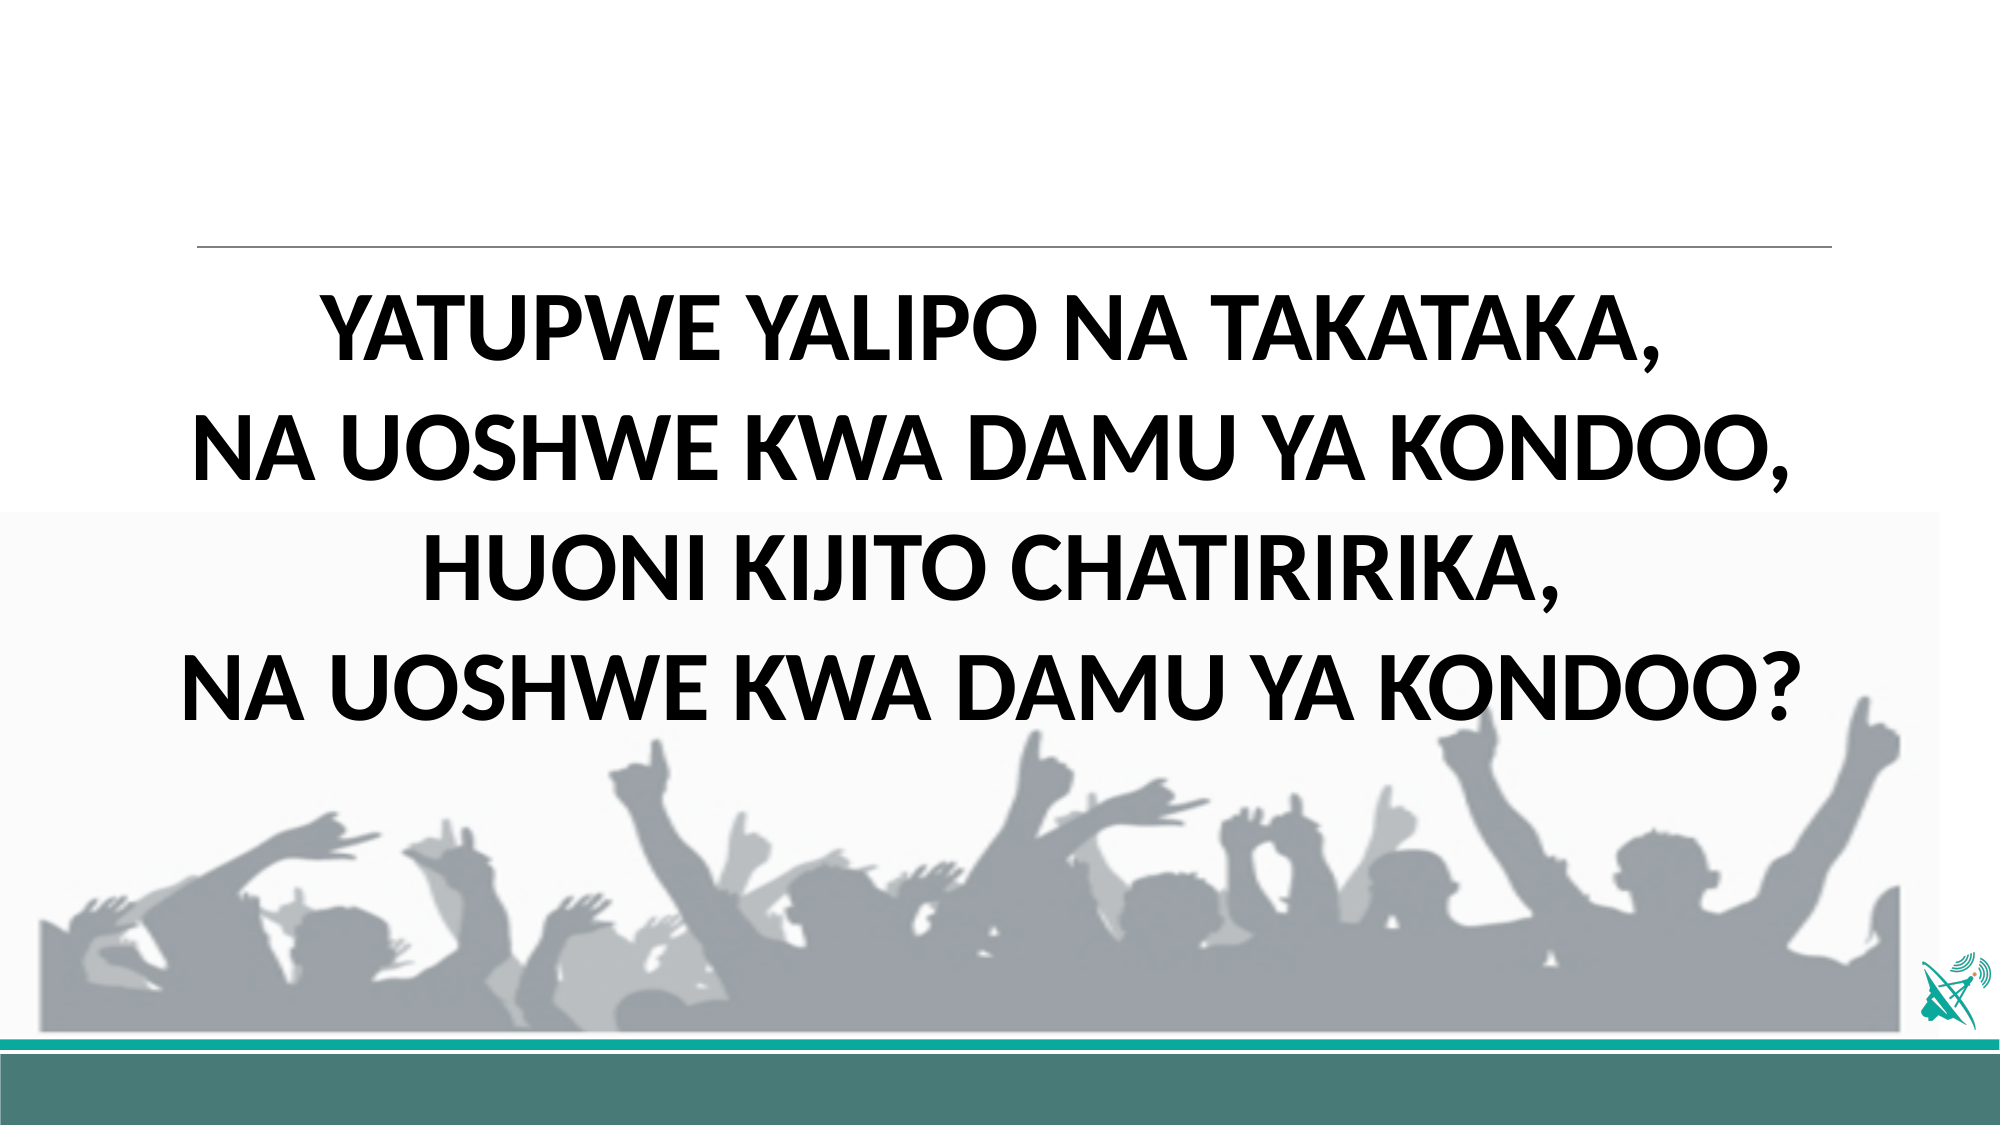

YATUPWE YALIPO NA TAKATAKA,
NA UOSHWE KWA DAMU YA KONDOO,
HUONI KIJITO CHATIRIRIKA,
NA UOSHWE KWA DAMU YA KONDOO?